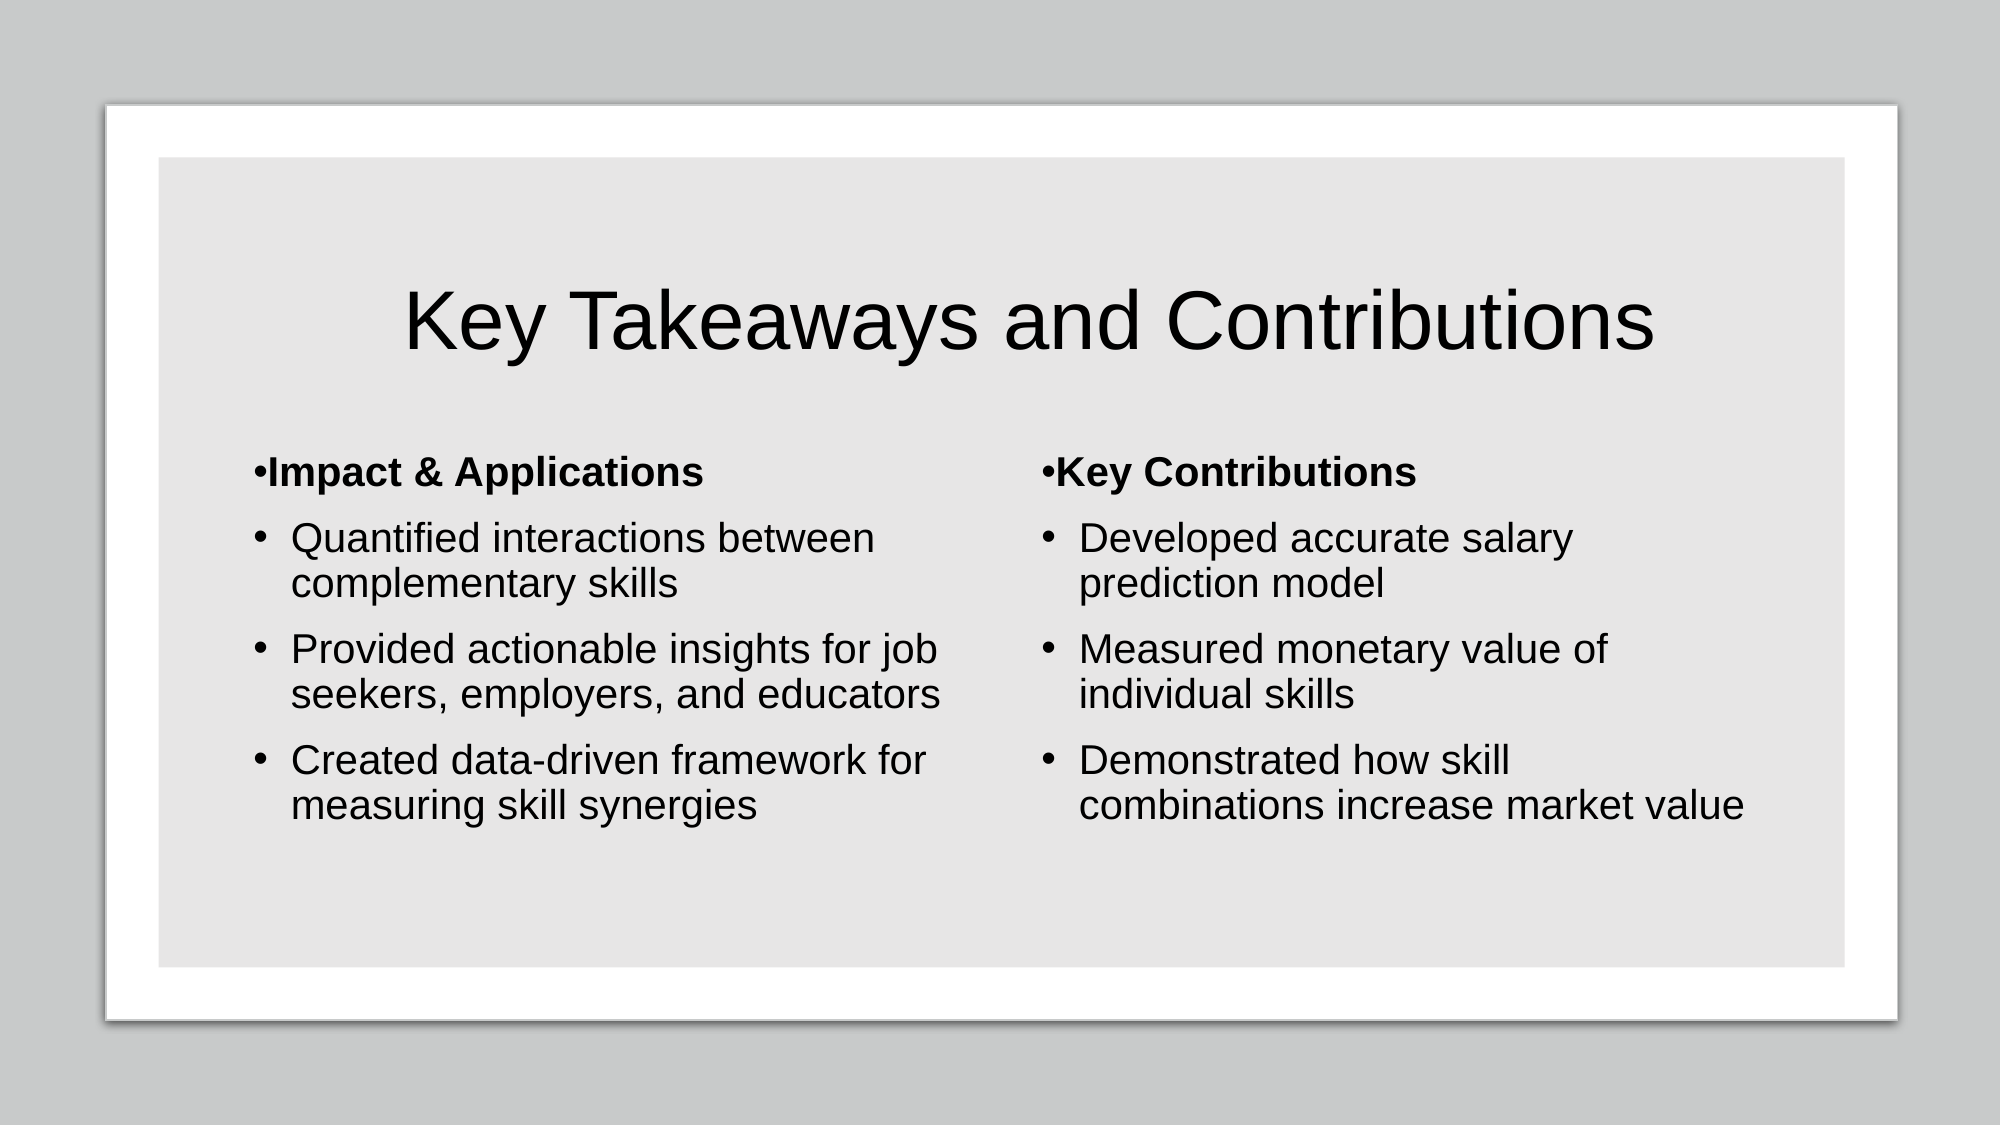

# Key Takeaways and Contributions
Impact & Applications
Quantified interactions between complementary skills
Provided actionable insights for job seekers, employers, and educators
Created data-driven framework for measuring skill synergies
Key Contributions
Developed accurate salary prediction model
Measured monetary value of individual skills
Demonstrated how skill combinations increase market value